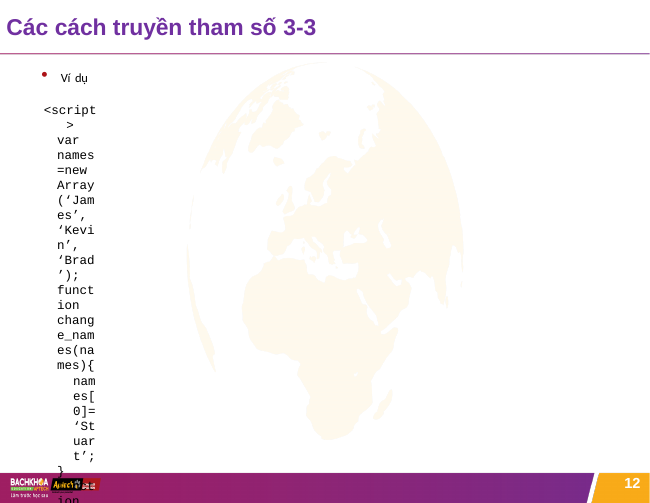

# Các cách truyền tham số 3-3
Ví dụ
<script>
var names =new Array(‘James’, ‘Kevin’, ‘Brad’);
function change_names(names){
names[0]= ‘Stuart’;
}
function display_names(){
document.writeln(‘<H3> List of Student Names:</H3>’);  document.write(‘<UL>’);
for(vari=0; i<names.length; i++) {  document.write(‘<LI>’ + names[i]+ ‘</LI>’);
}
document.write(‘</UL>’);  change_names(names);
document.write(‘<H3> List of Changed Students Names:</H3>’);  document.write(‘<UL>’);
for(vari=0; i<names.length; i++) {
document.write(‘<LI>’ + names[i]+ ‘</LI>’);
}
document.write(‘</UL>’);
}
display_names(names);
</scrip>
12